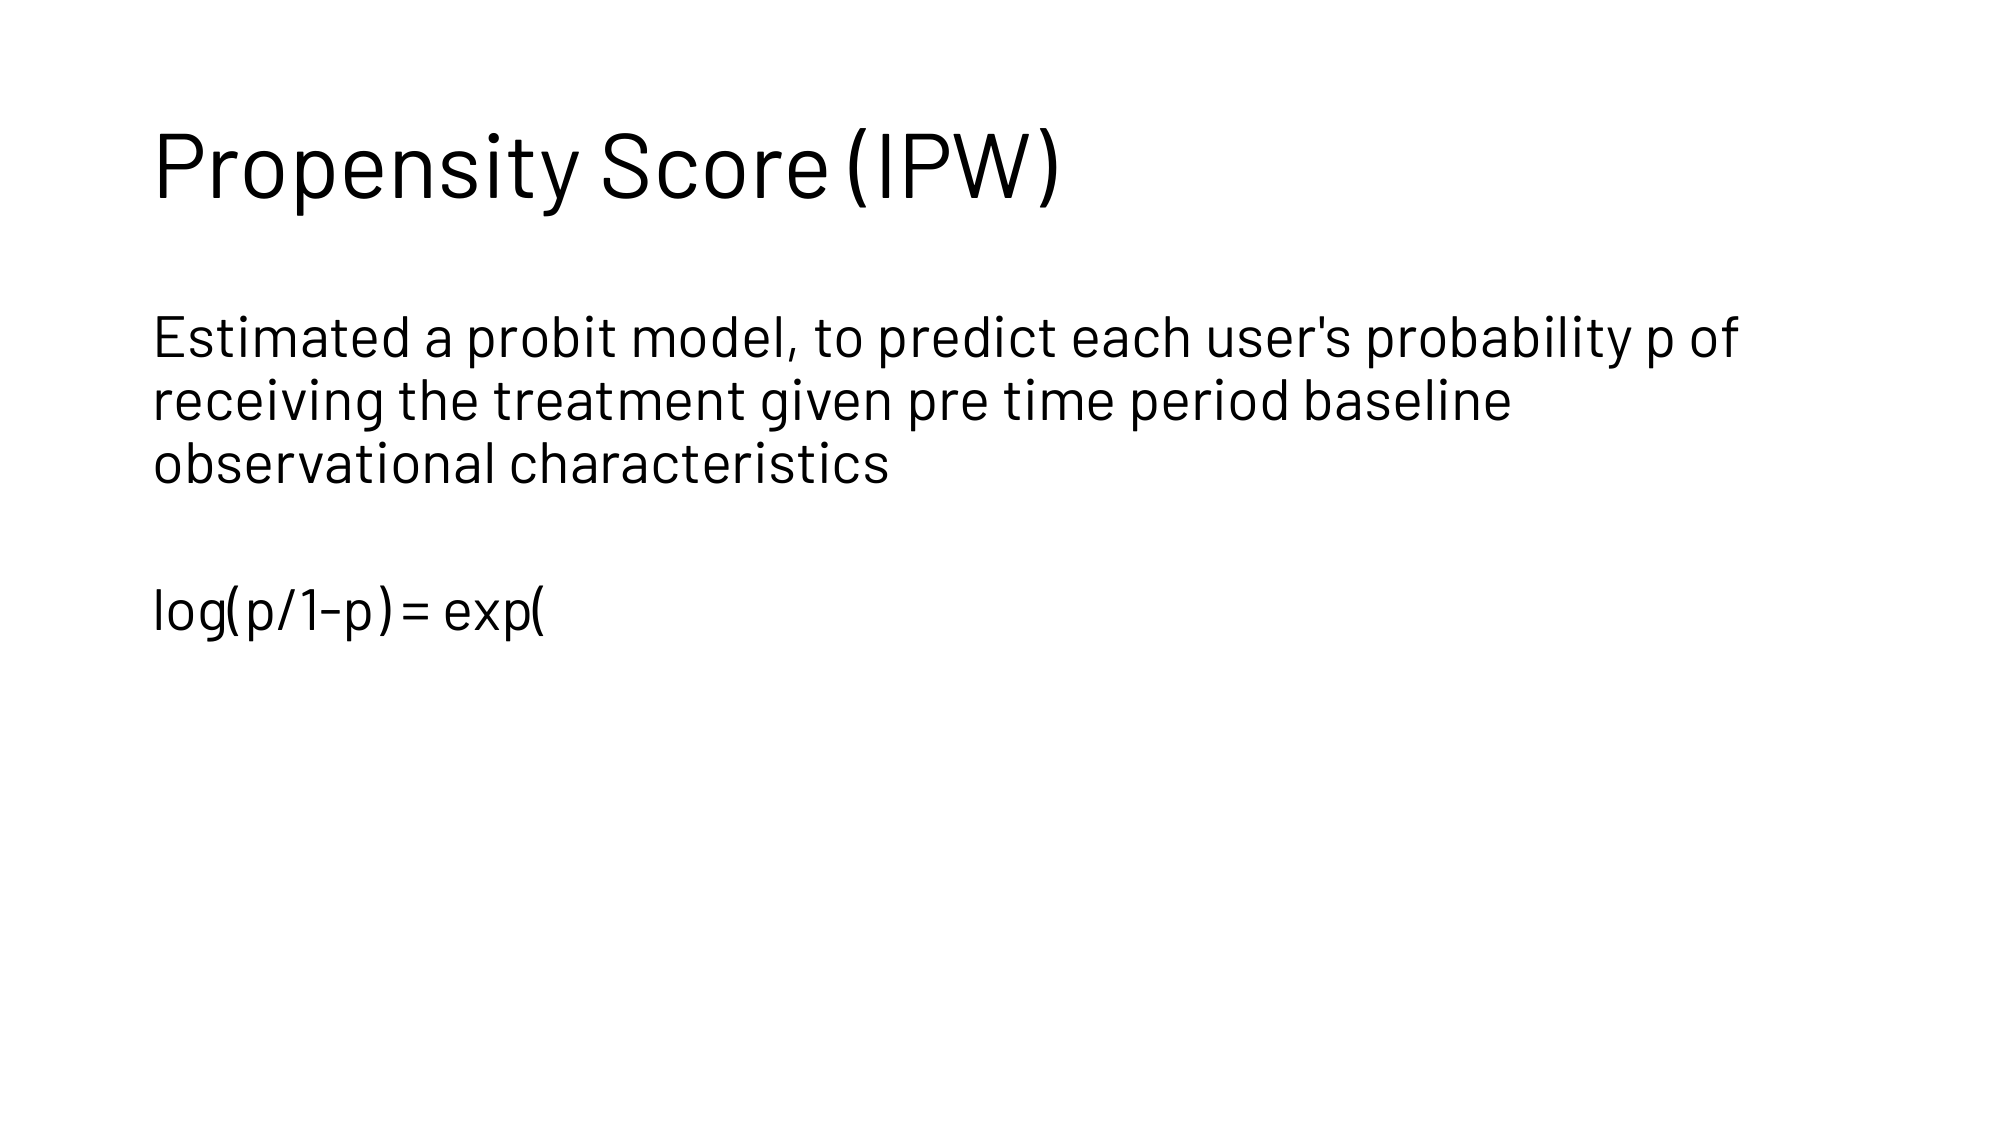

# Propensity Score (IPW)
Estimated a probit model, to predict each user's probability p of receiving the treatment given pre time period baseline observational characteristics
log(p/1-p) = exp(